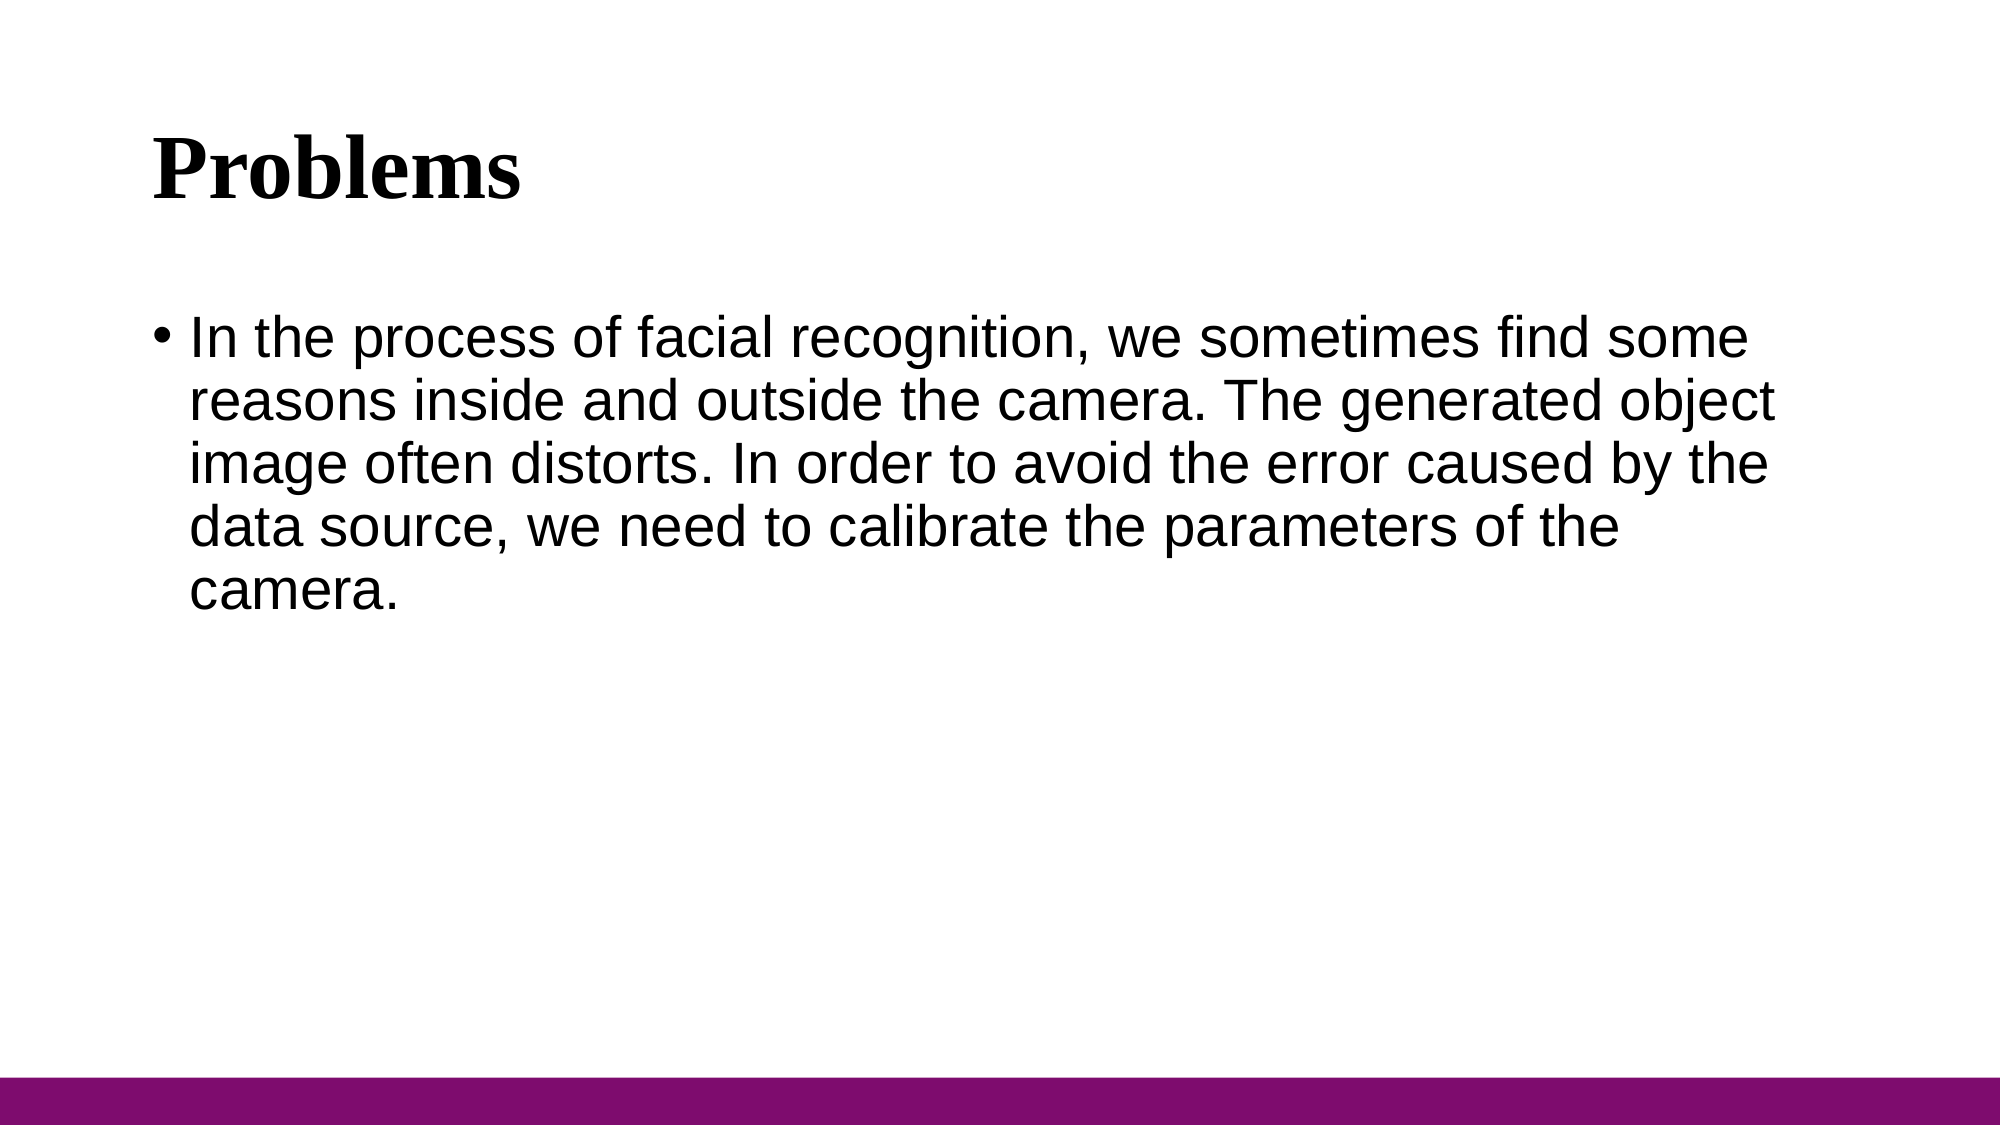

# Problems
In the process of facial recognition, we sometimes find some reasons inside and outside the camera. The generated object image often distorts. In order to avoid the error caused by the data source, we need to calibrate the parameters of the camera.